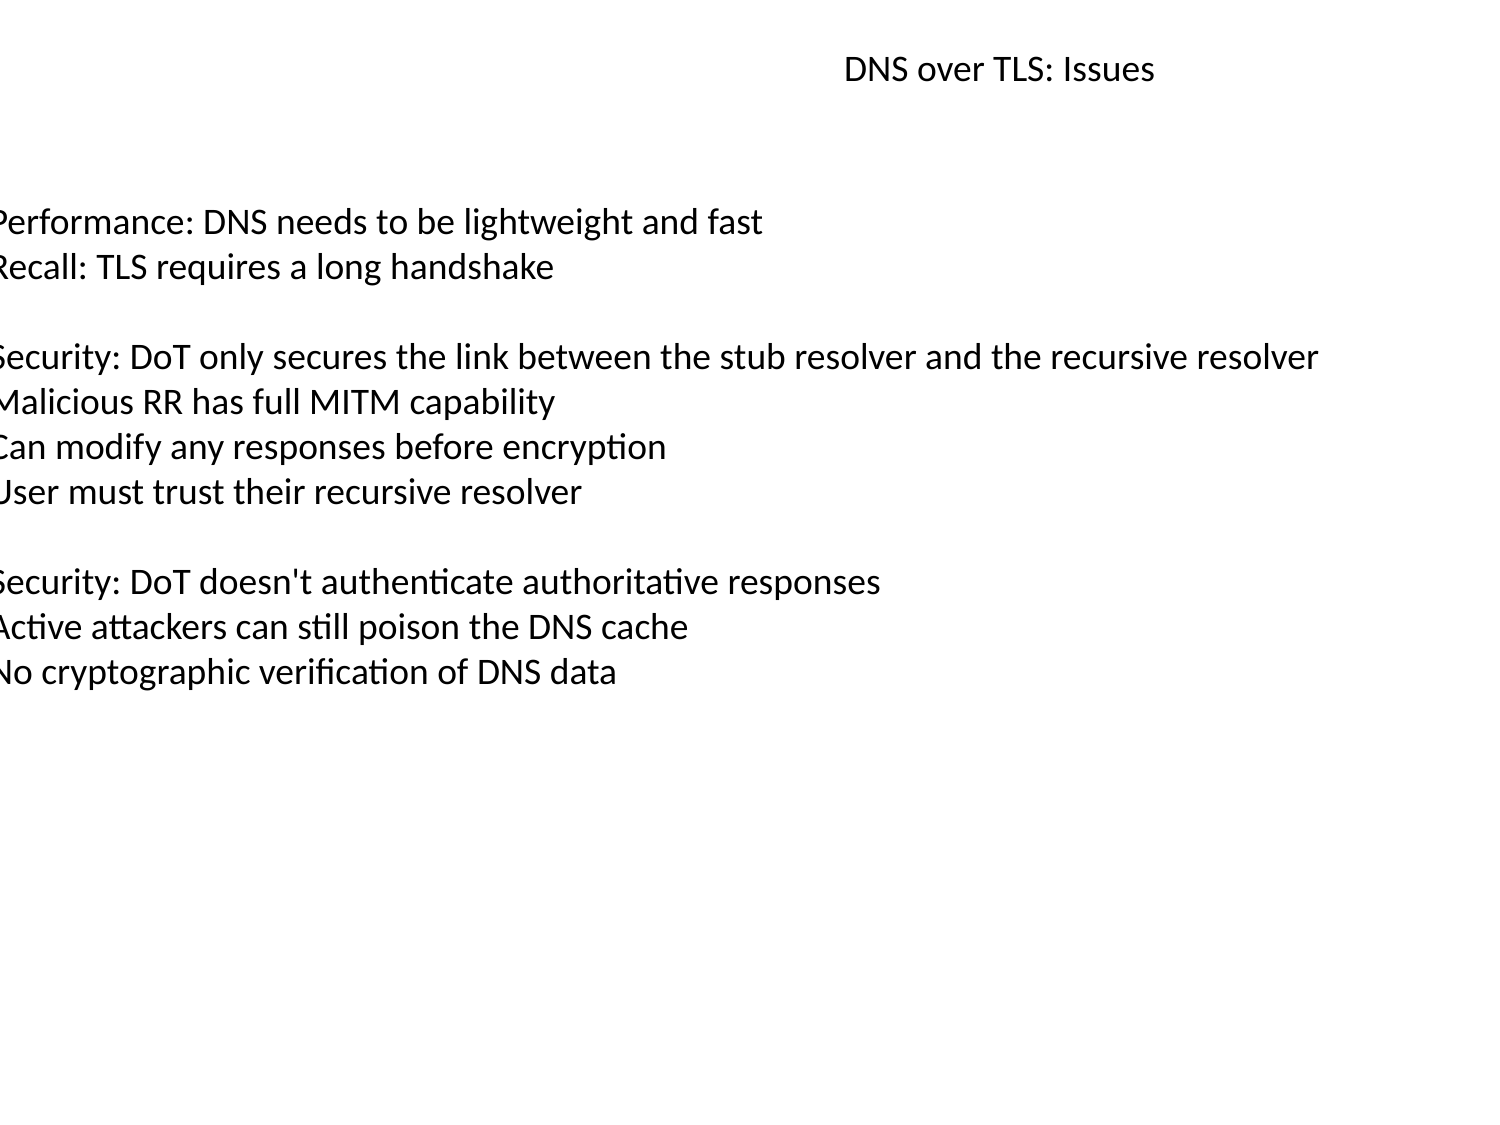

DNS over TLS: Issues
Performance: DNS needs to be lightweight and fast
Recall: TLS requires a long handshake

Security: DoT only secures the link between the stub resolver and the recursive resolver
Malicious RR has full MITM capability
Can modify any responses before encryption
User must trust their recursive resolver

Security: DoT doesn't authenticate authoritative responses
Active attackers can still poison the DNS cache
No cryptographic verification of DNS data